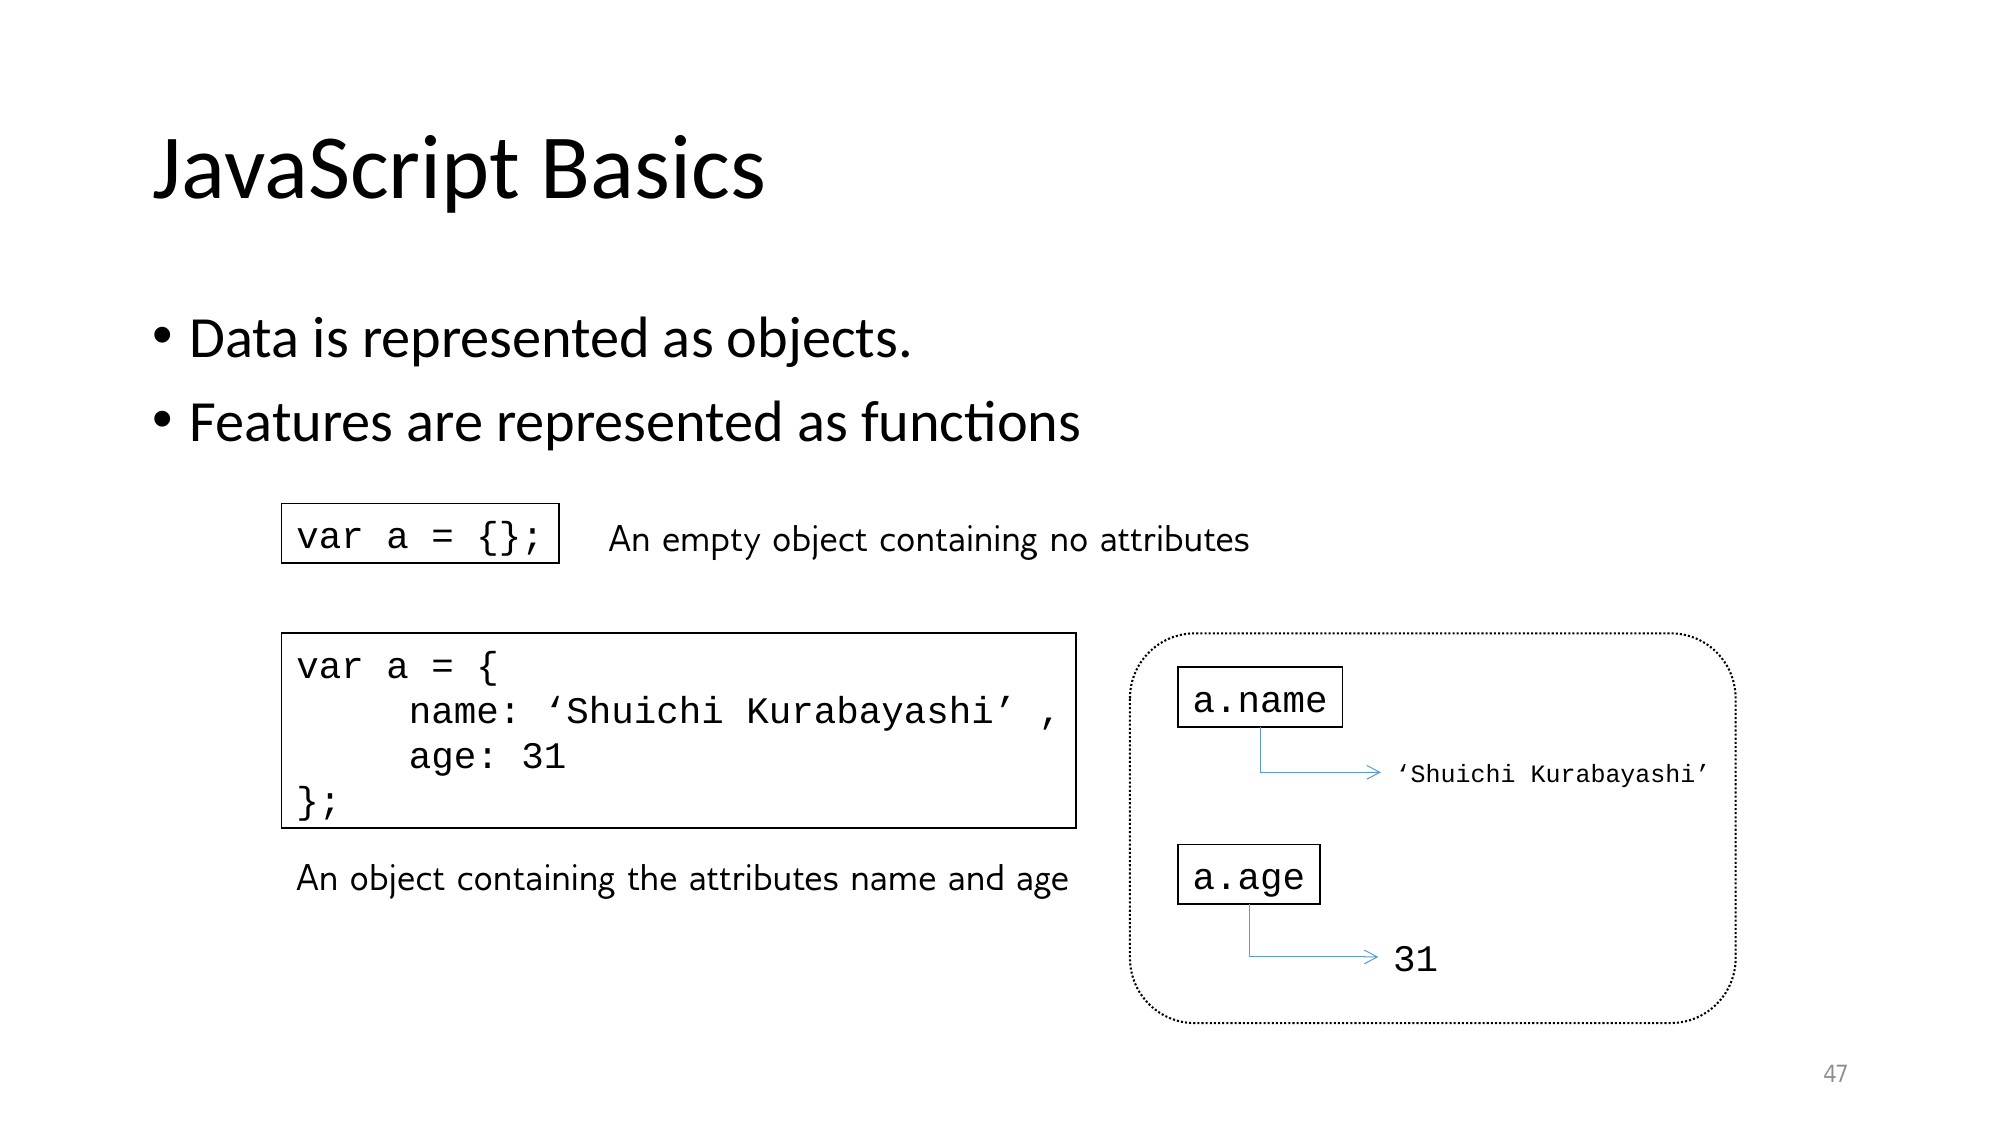

# JavaScript Basics
Data is represented as objects.
Features are represented as functions

var a = {};
An empty object containing no attributes
var a = {
     name: ‘Shuichi Kurabayashi’ ,
     age: 31
};

a.name
‘Shuichi Kurabayashi’
a.age
An object containing the attributes name and age
31
47